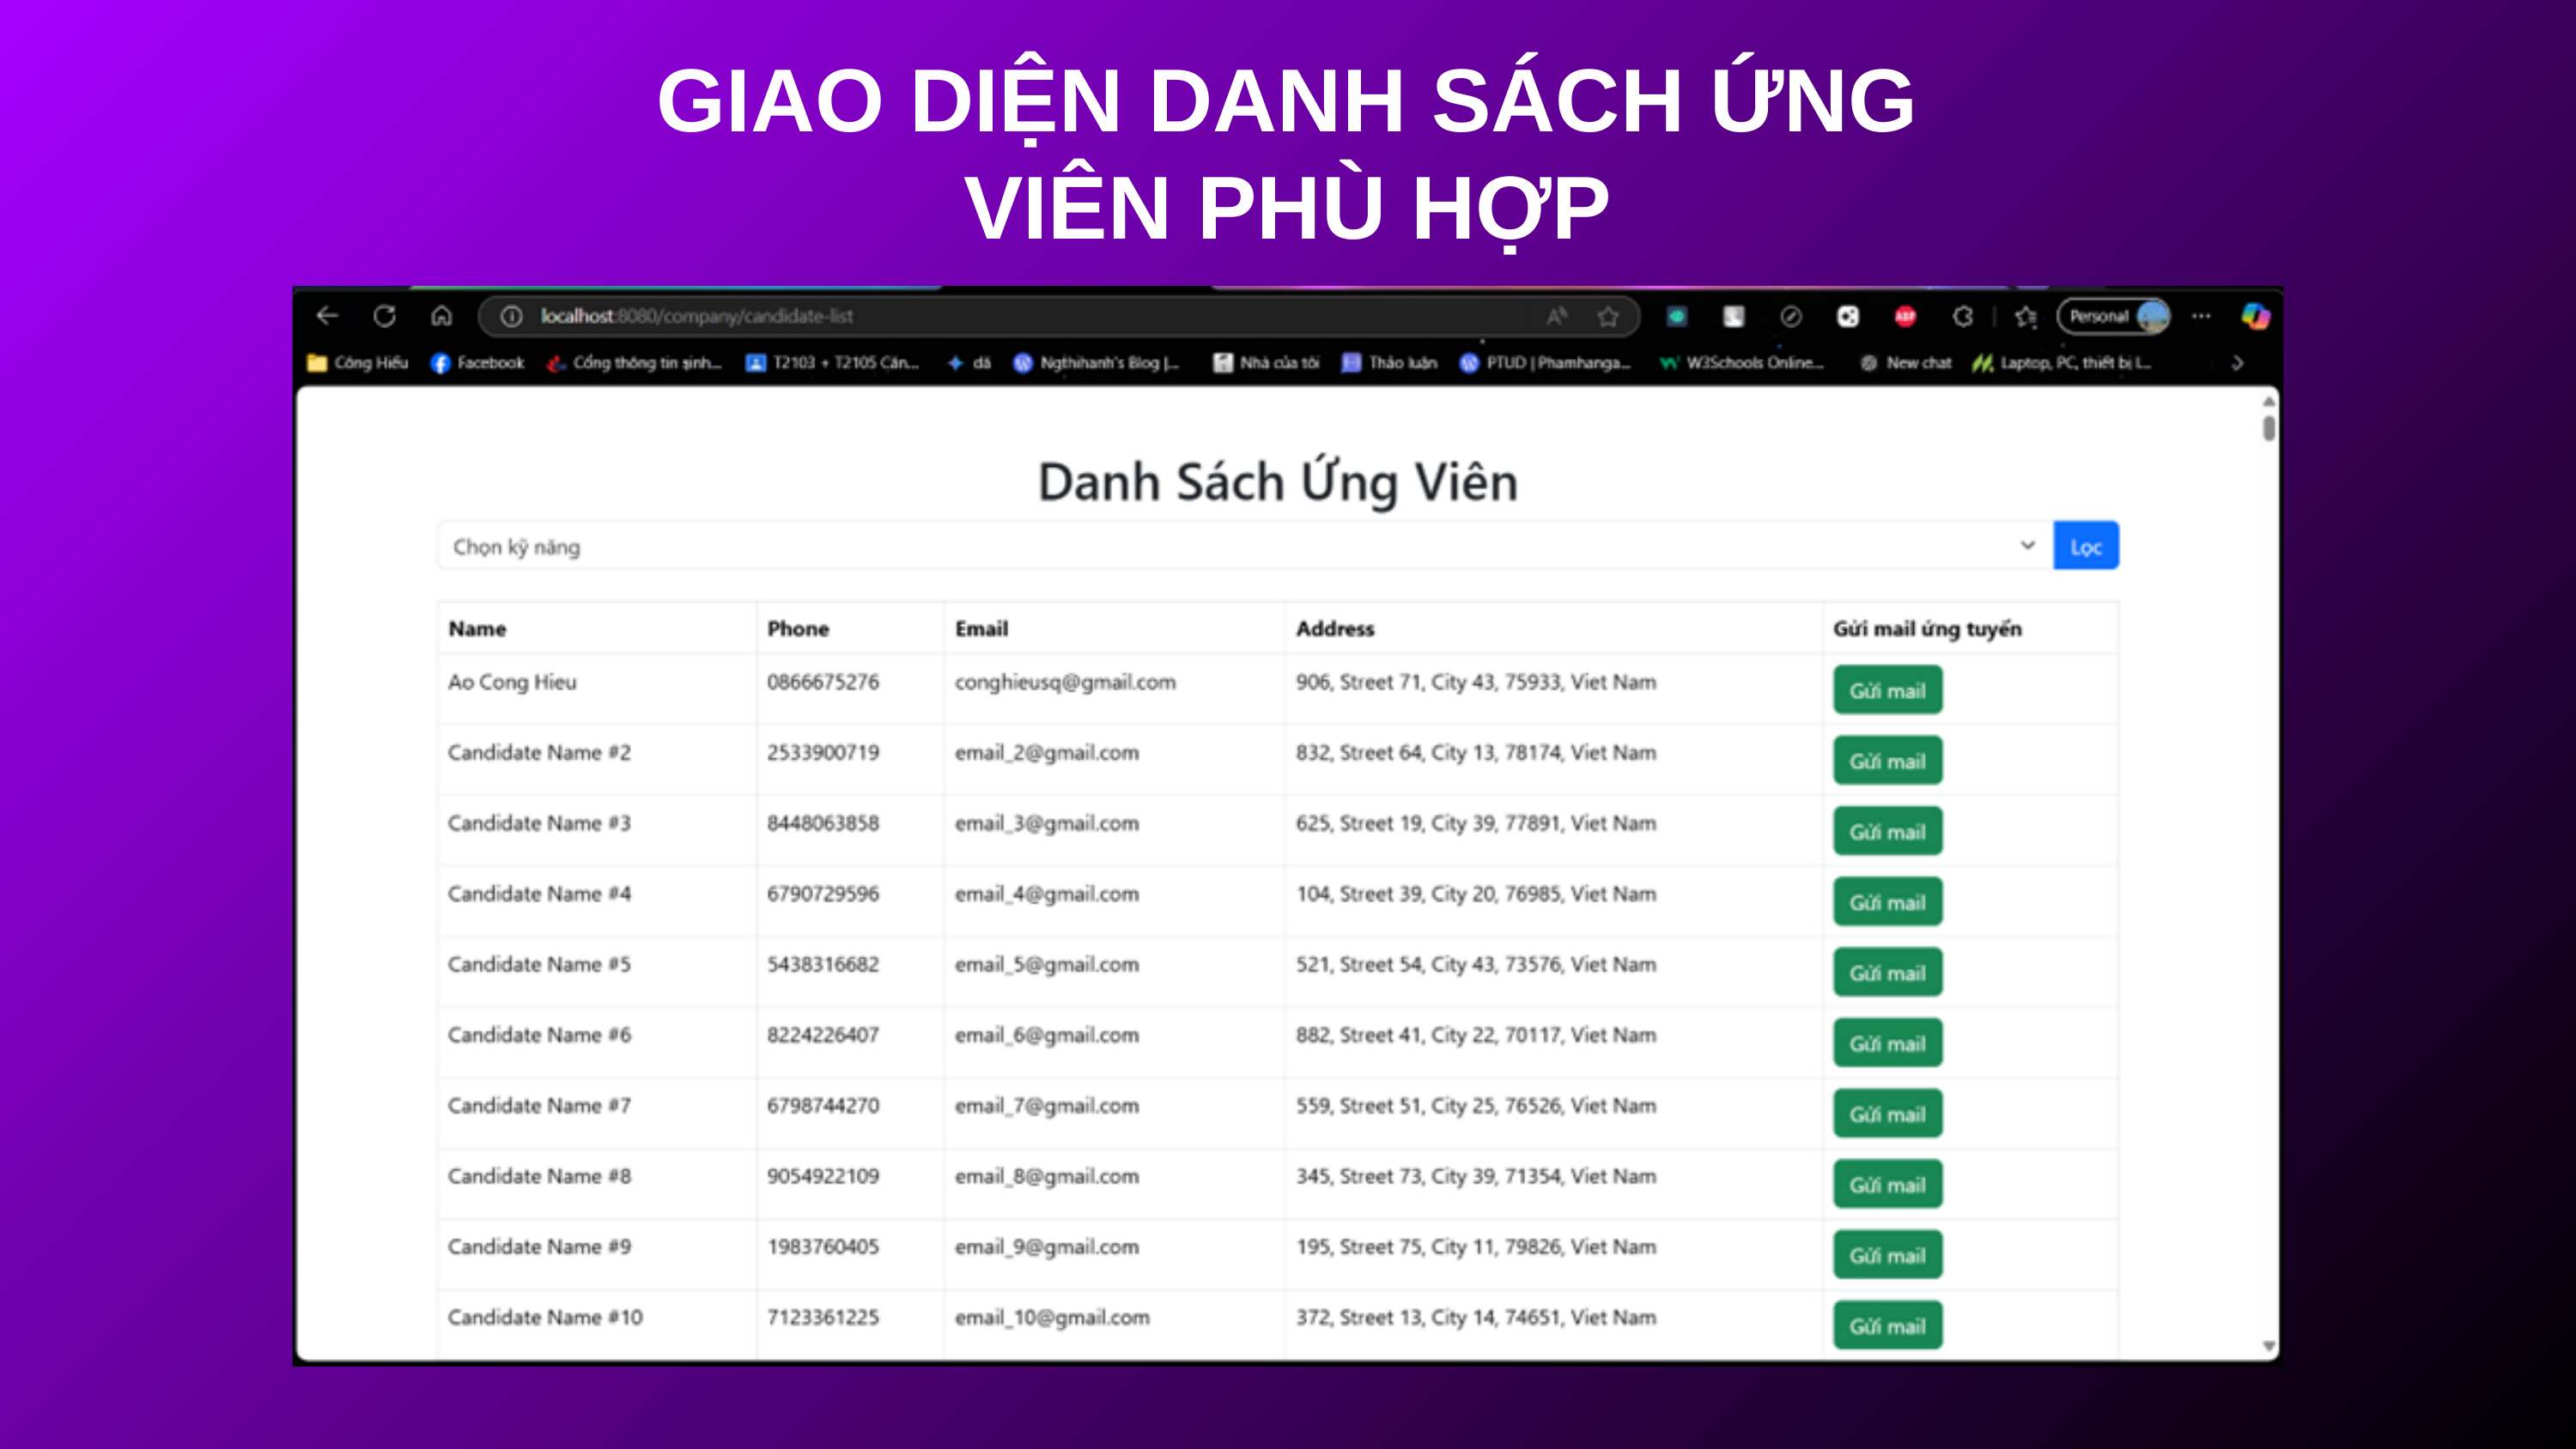

GIAO DIỆN DANH SÁCH ỨNG VIÊN PHÙ HỢP